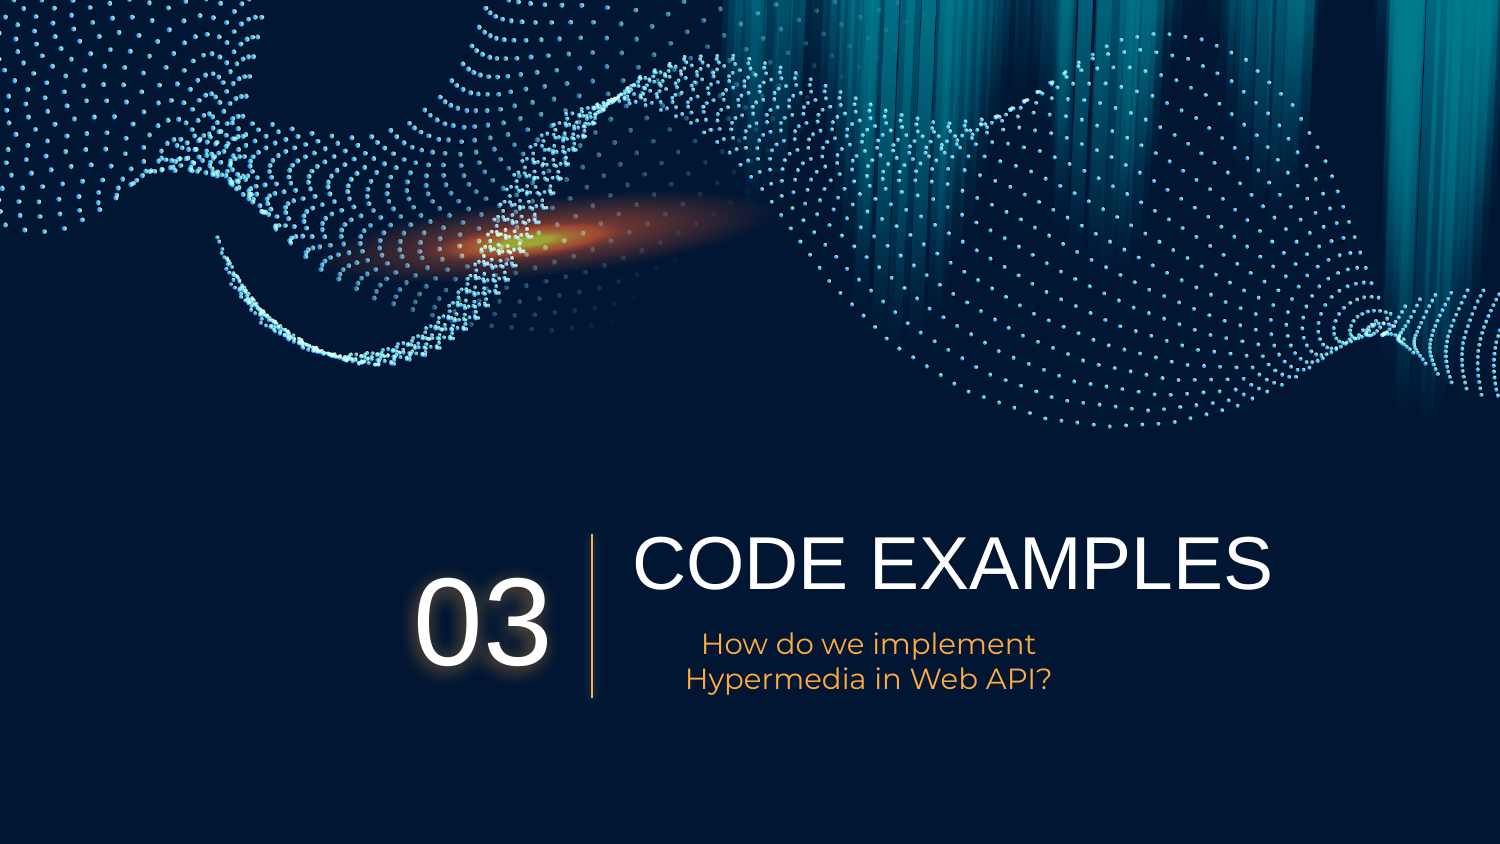

# CODE EXAMPLES
03
How do we implement Hypermedia in Web API?